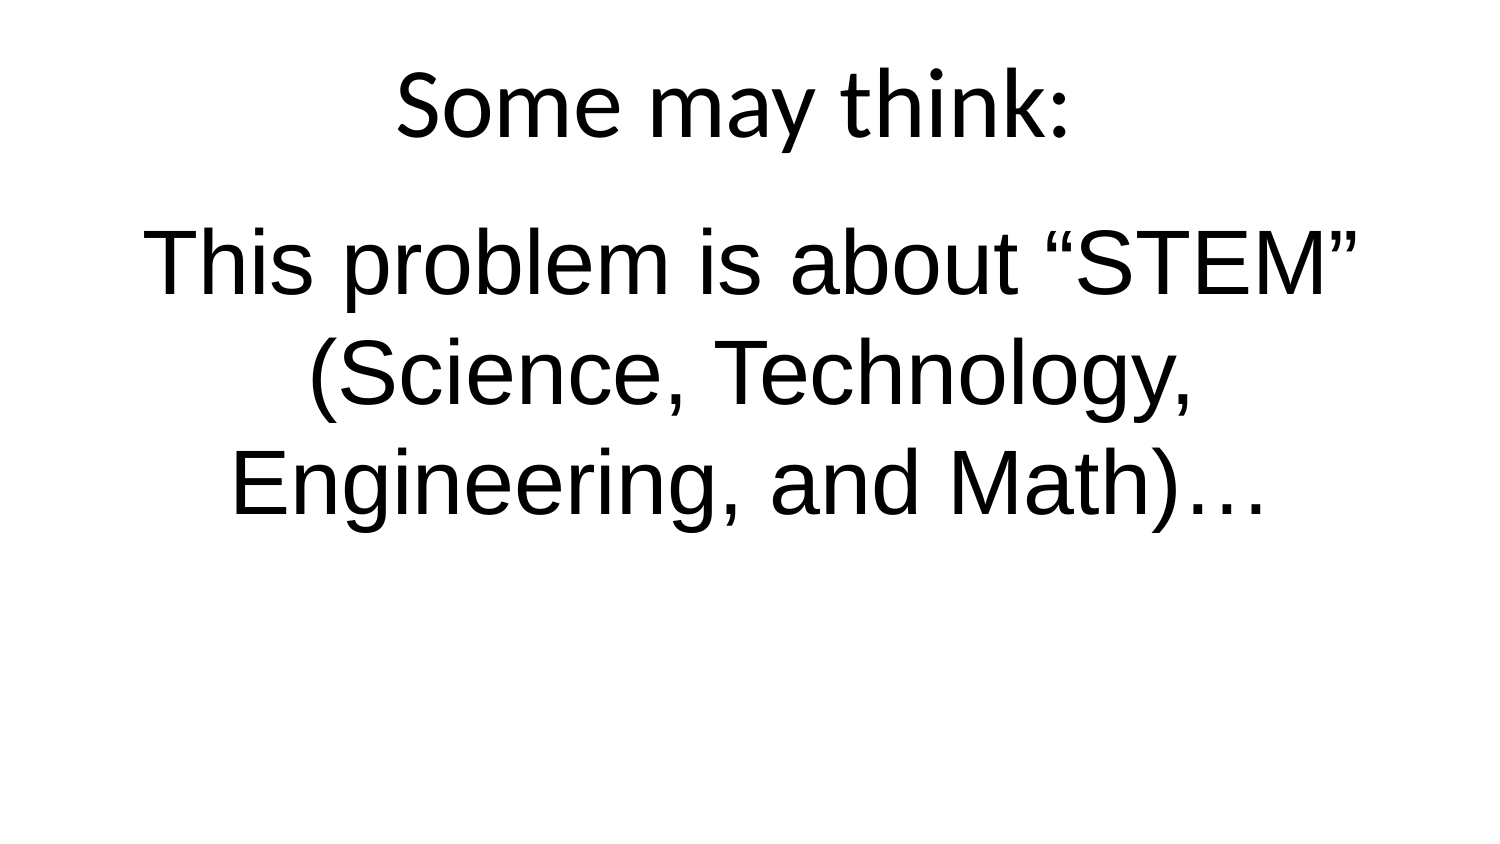

Some may think:
This problem is about “STEM” (Science, Technology, Engineering, and Math)…